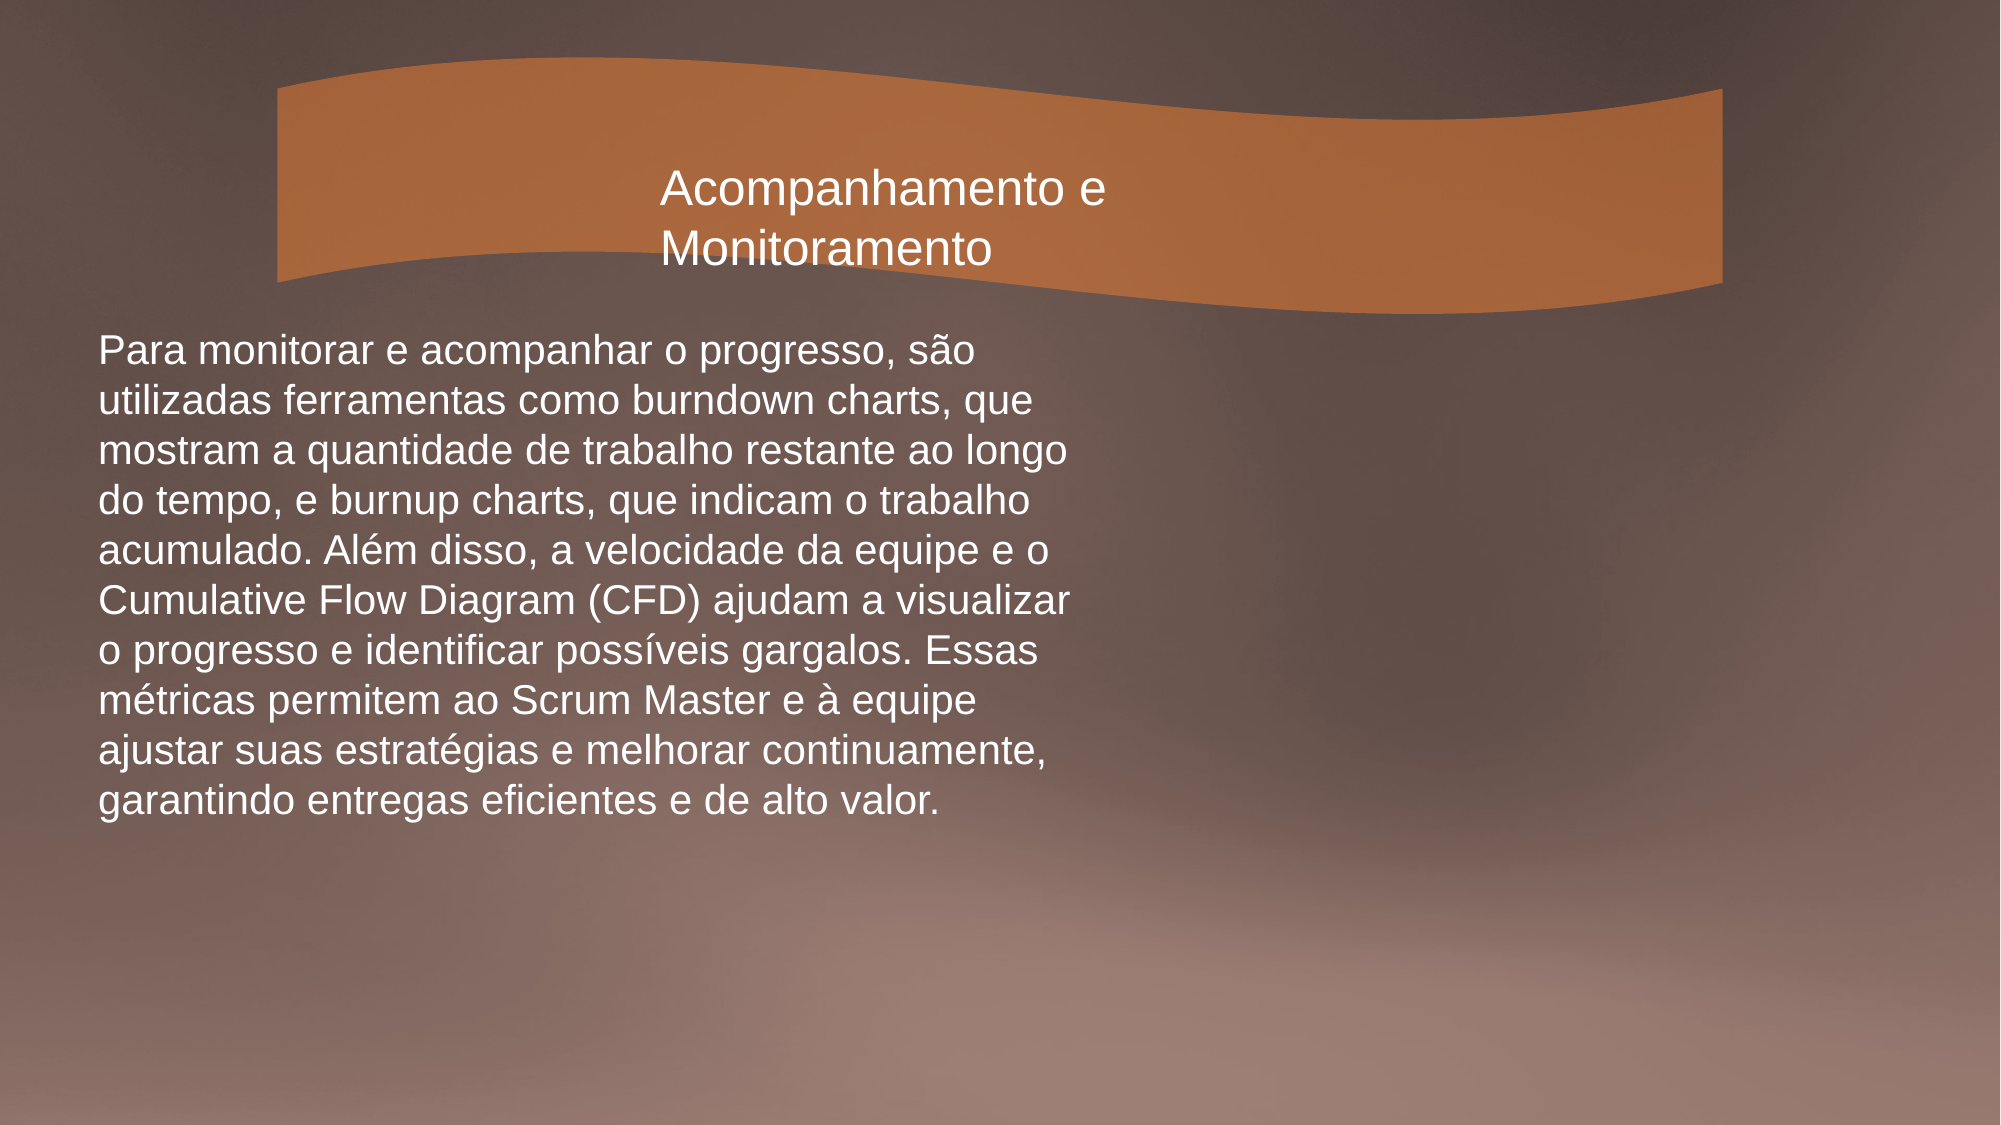

Acompanhamento e Monitoramento
Para monitorar e acompanhar o progresso, são utilizadas ferramentas como burndown charts, que mostram a quantidade de trabalho restante ao longo do tempo, e burnup charts, que indicam o trabalho acumulado. Além disso, a velocidade da equipe e o Cumulative Flow Diagram (CFD) ajudam a visualizar o progresso e identificar possíveis gargalos. Essas métricas permitem ao Scrum Master e à equipe ajustar suas estratégias e melhorar continuamente, garantindo entregas eficientes e de alto valor.